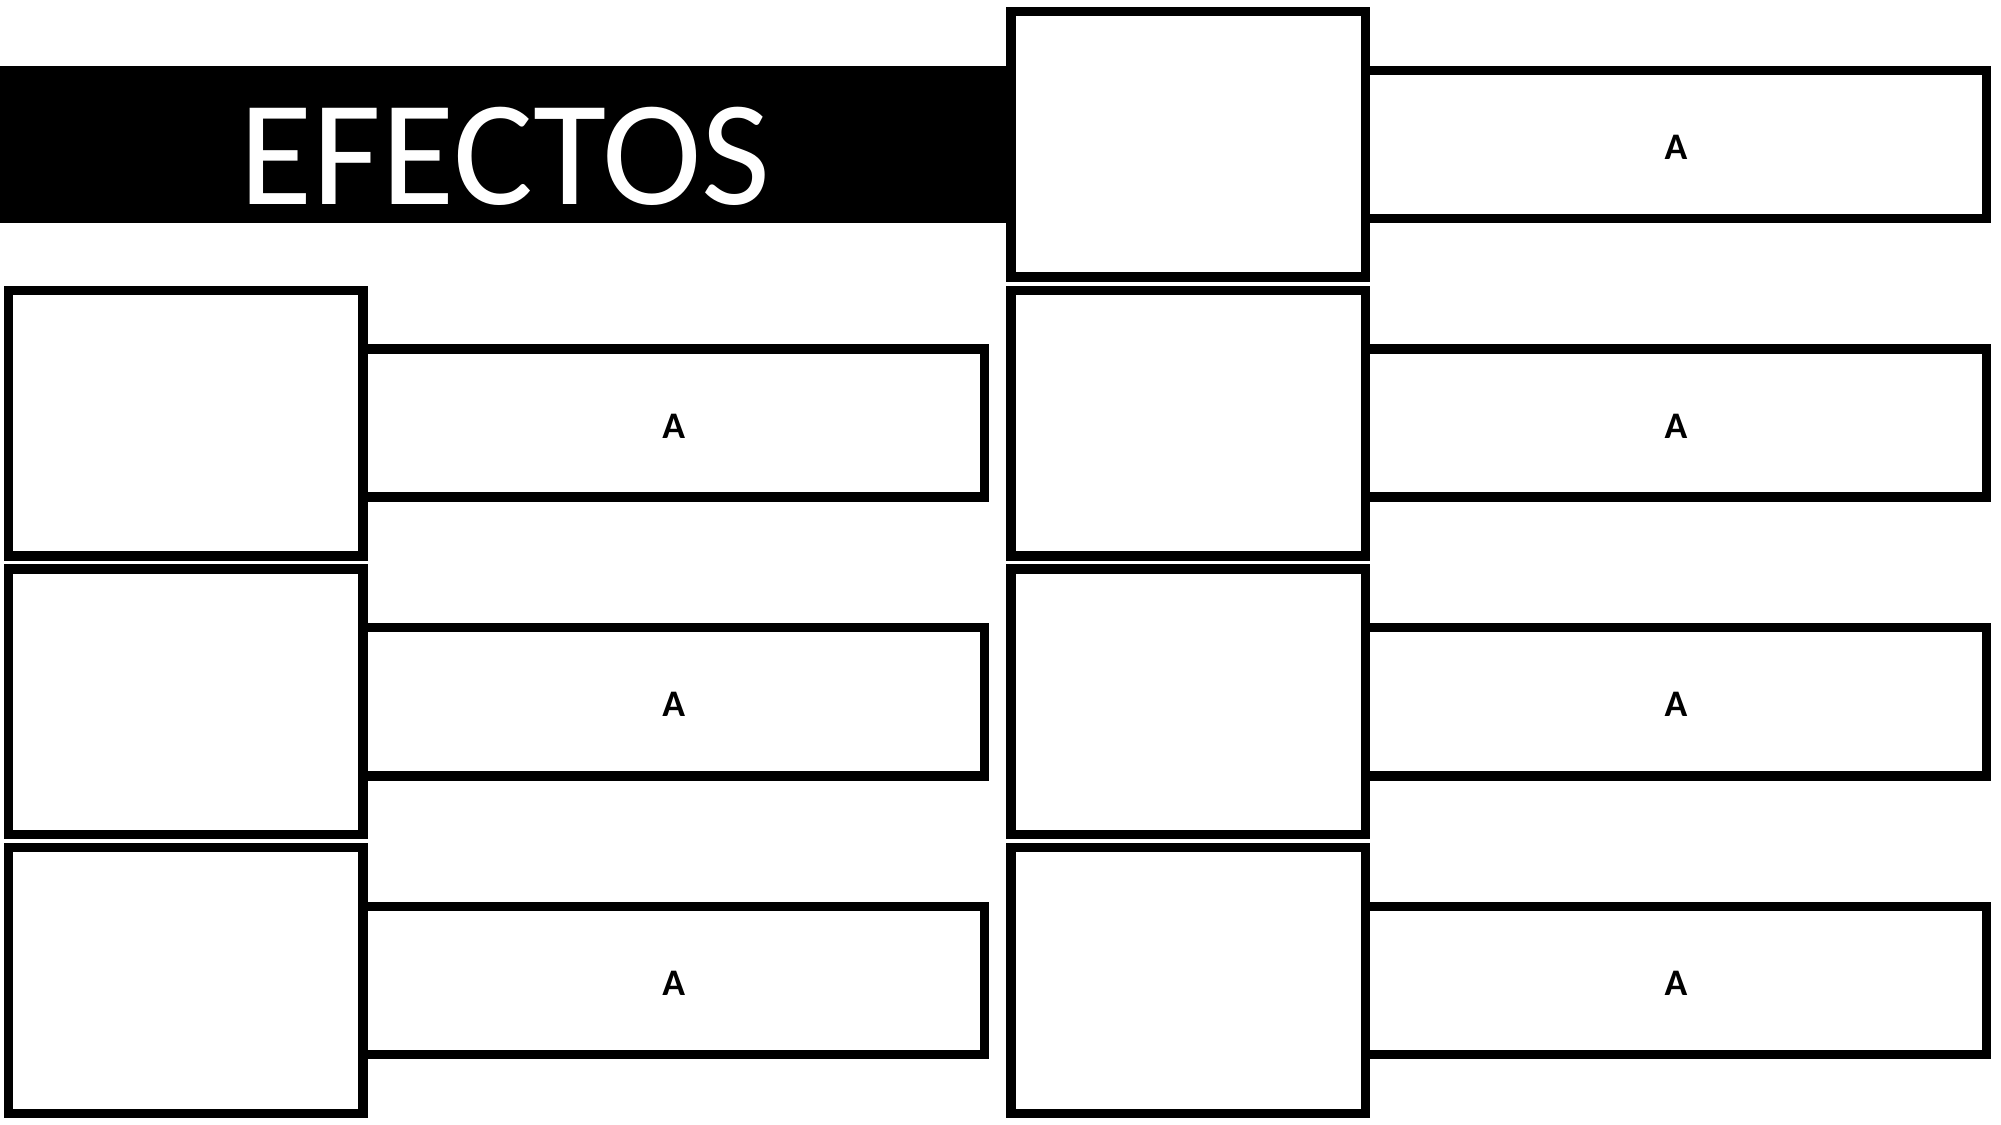

EFECTOS
A

A
A

A
A

A
A